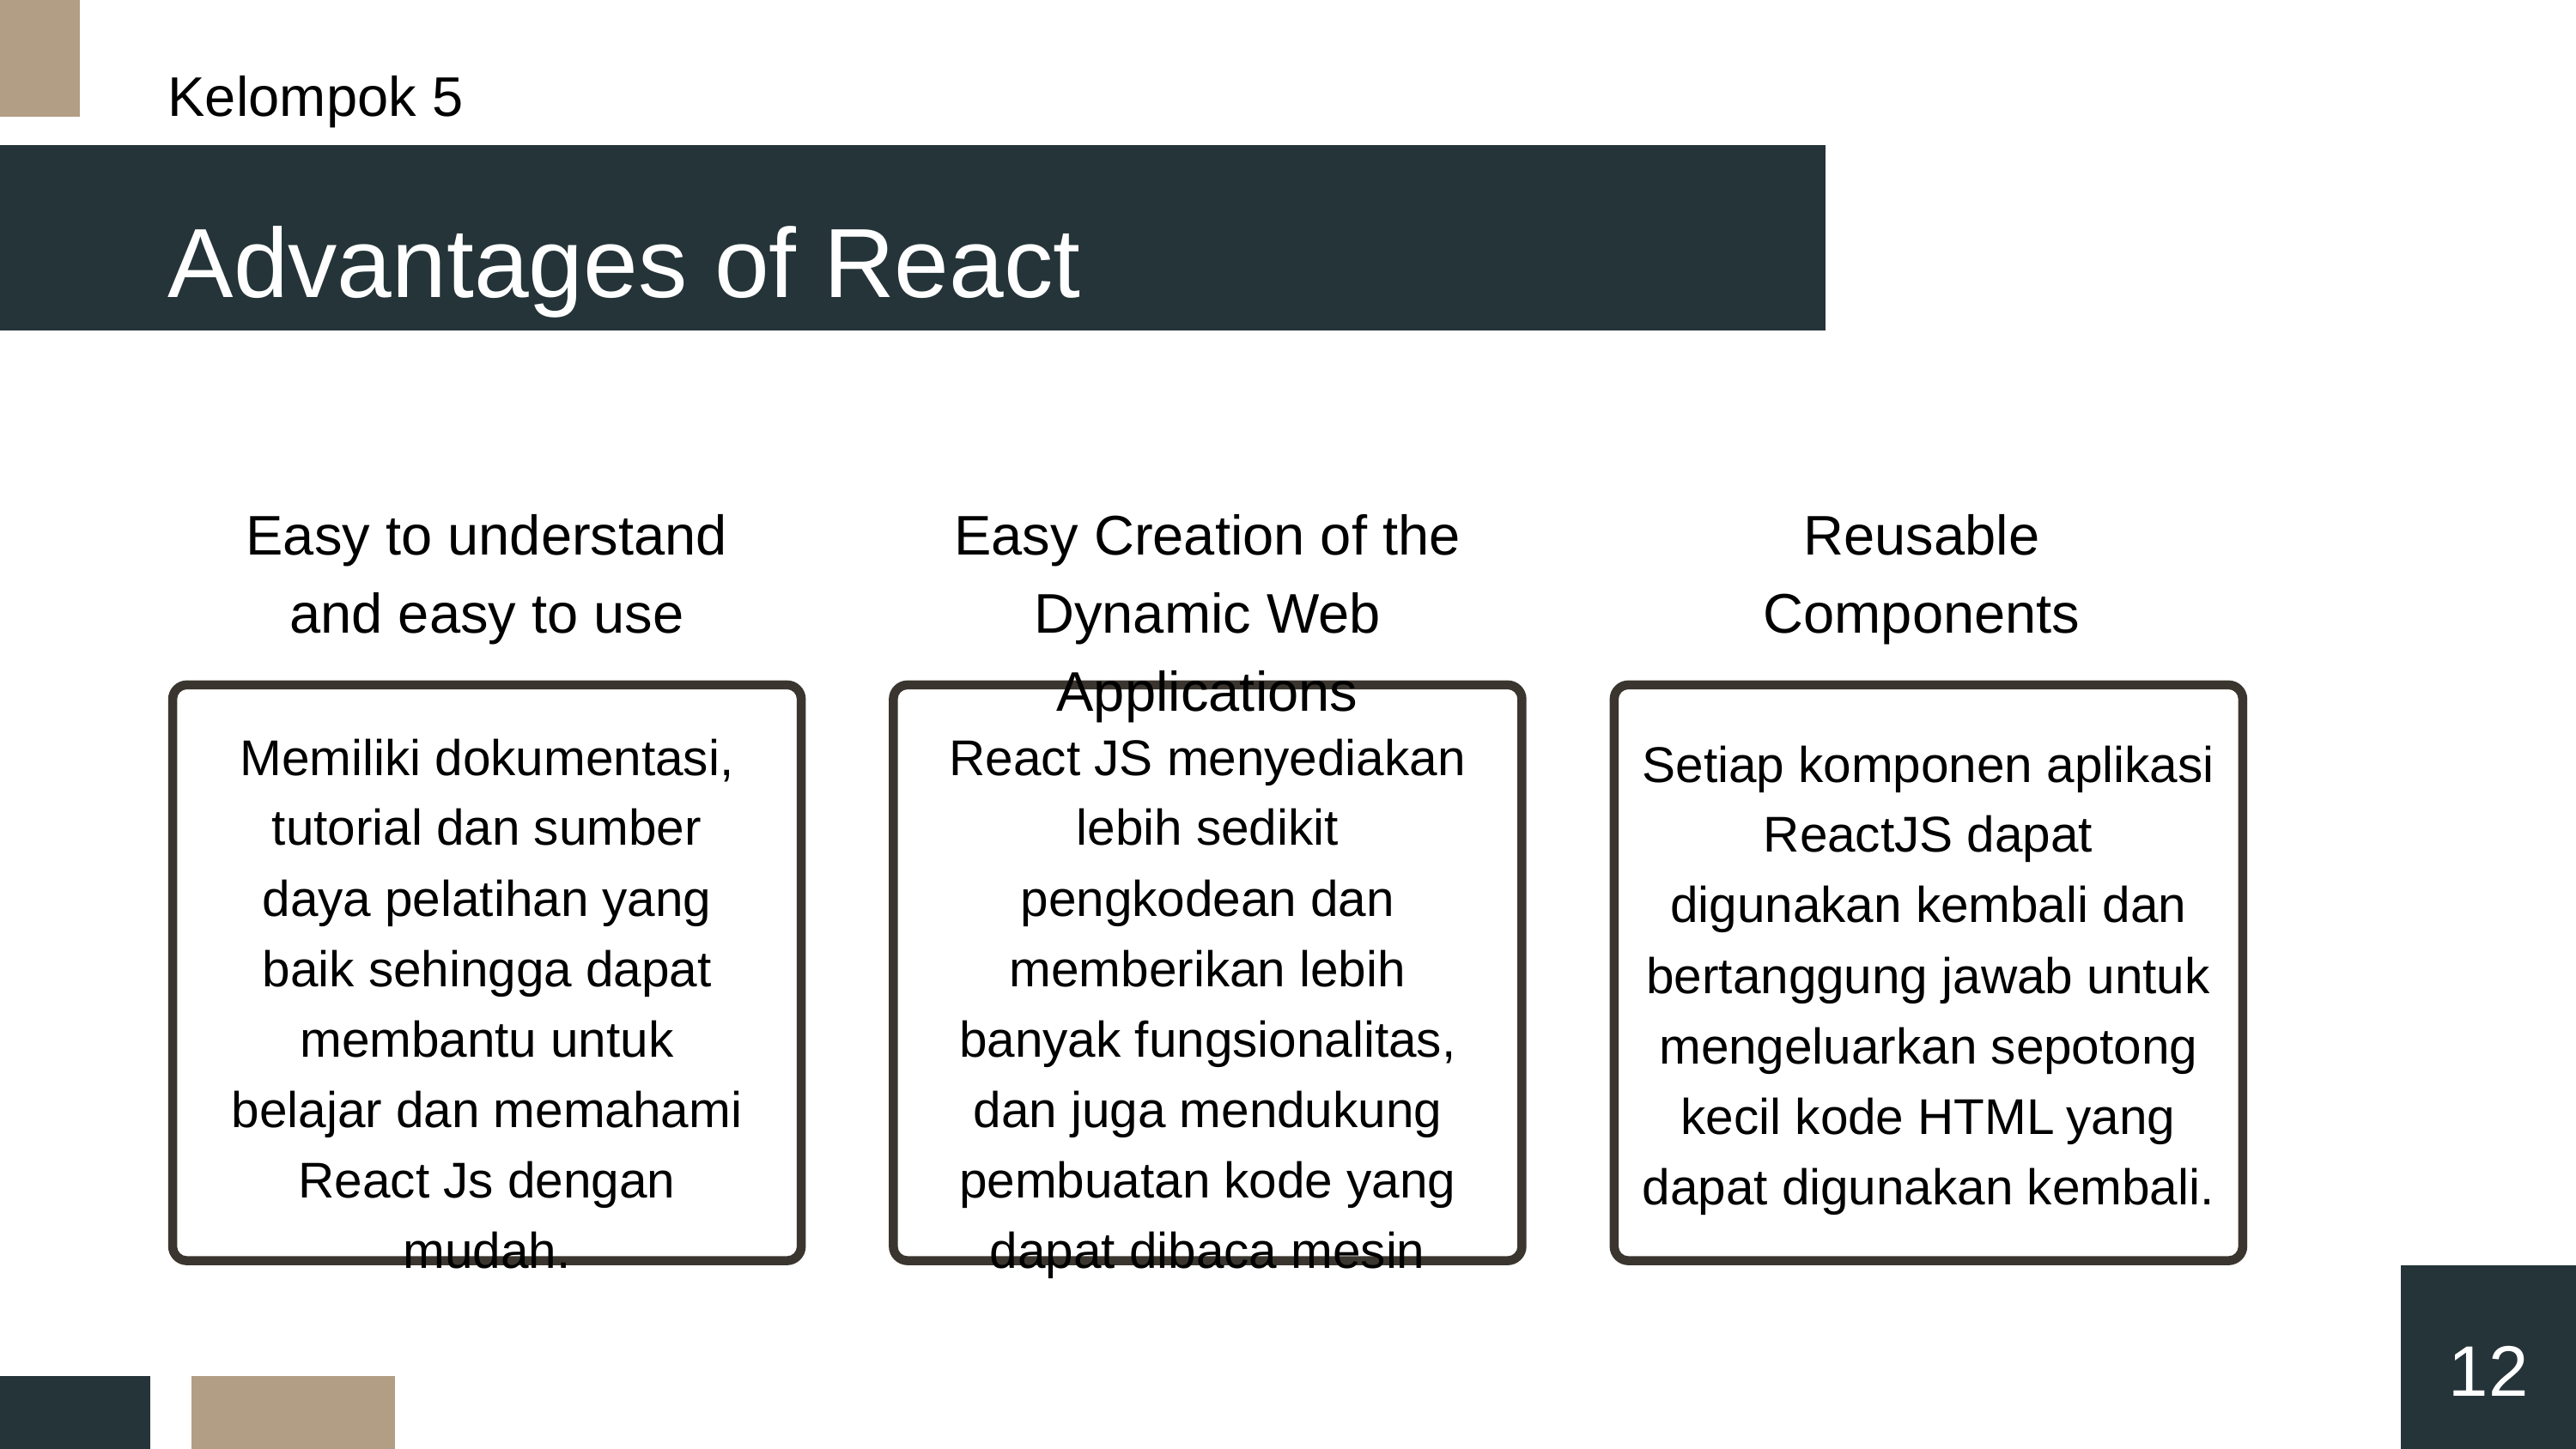

Kelompok 5

Advantages of React
Easy to understand and easy to use
Easy Creation of the Dynamic Web Applications
Reusable Components

Memiliki dokumentasi, tutorial dan sumber daya pelatihan yang baik sehingga dapat membantu untuk belajar dan memahami React Js dengan mudah.
React JS menyediakan lebih sedikit pengkodean dan memberikan lebih banyak fungsionalitas, dan juga mendukung pembuatan kode yang dapat dibaca mesin
Setiap komponen aplikasi ReactJS dapat digunakan kembali dan bertanggung jawab untuk mengeluarkan sepotong kecil kode HTML yang dapat digunakan kembali.

12